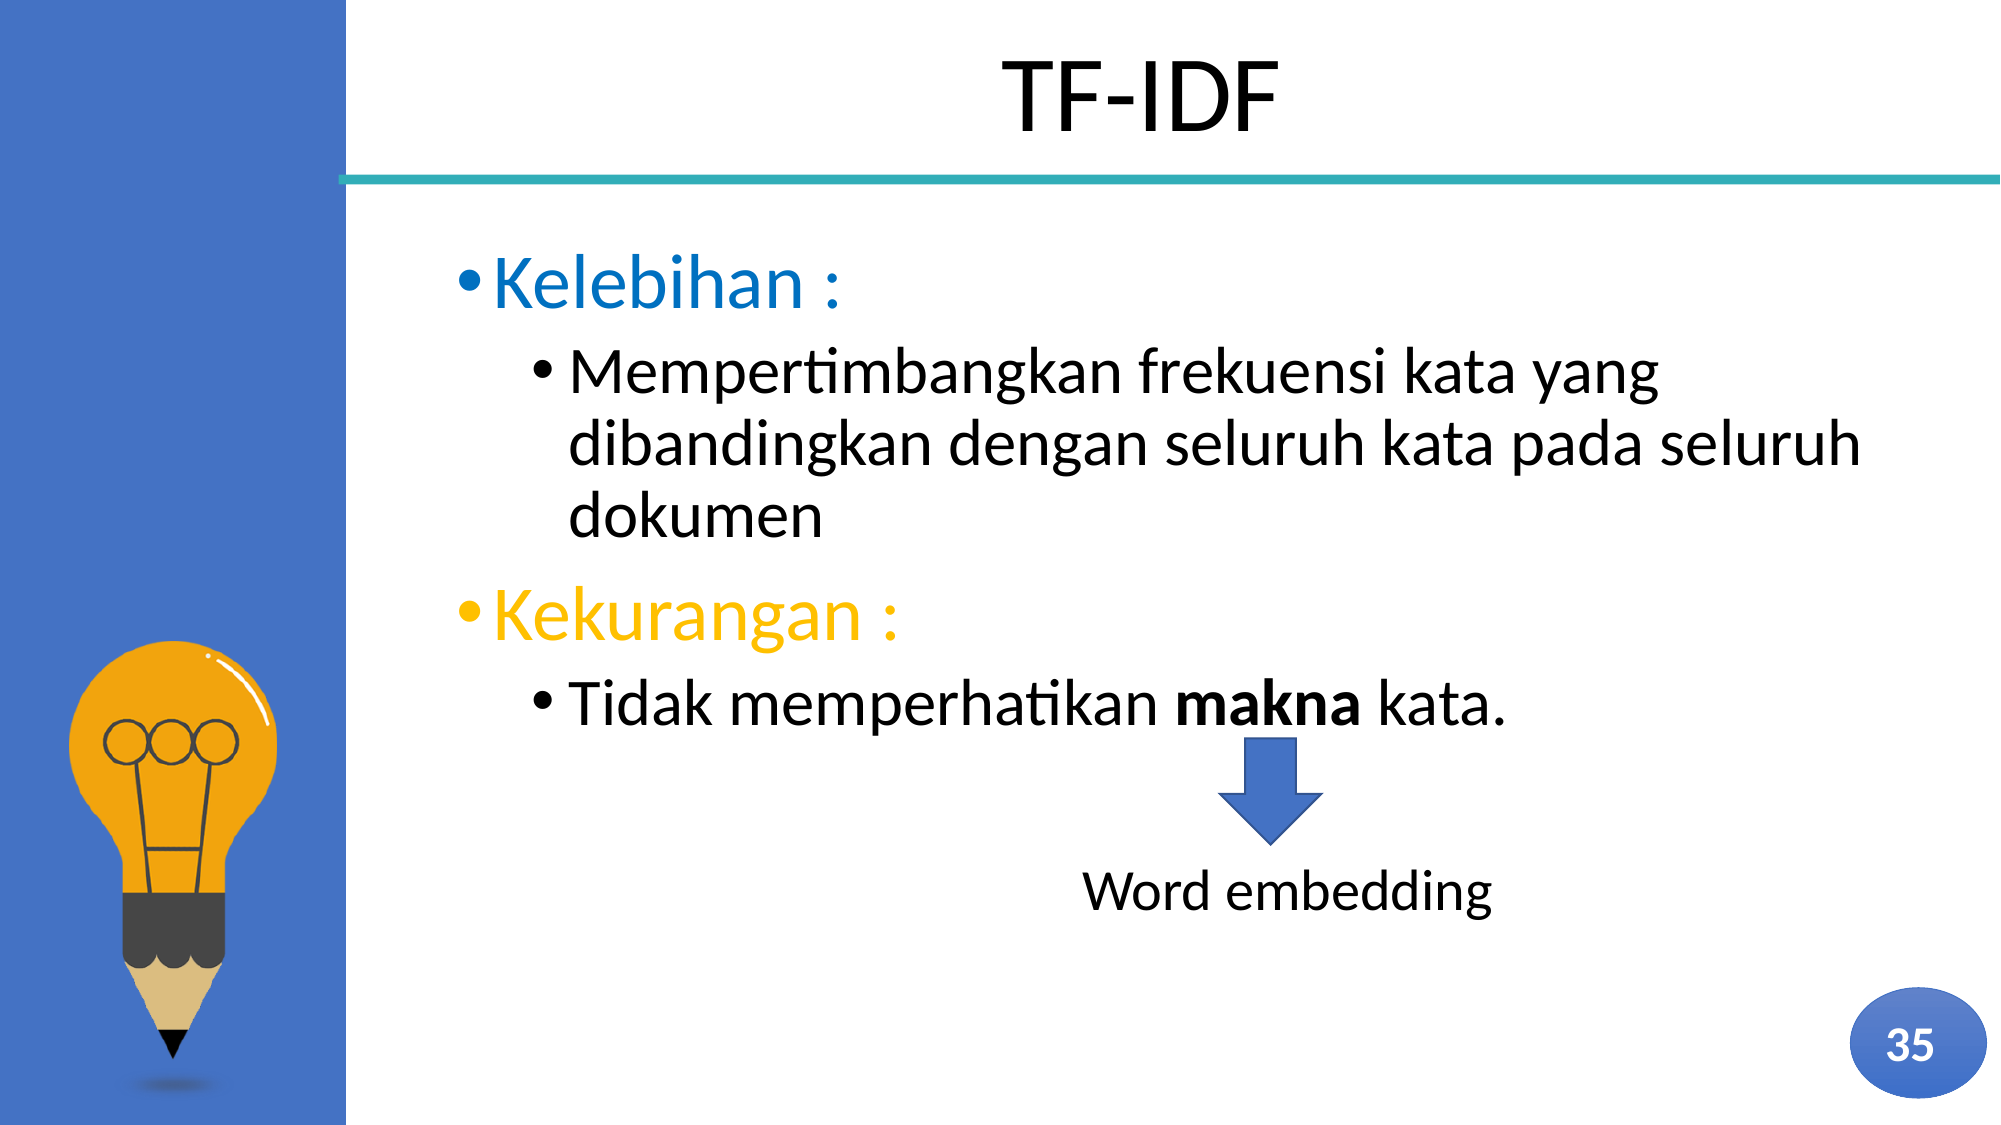

TF-IDF

Kelebihan :
Mempertimbangkan frekuensi kata yang dibandingkan dengan seluruh kata pada seluruh dokumen
Kekurangan :
Tidak memperhatikan makna kata.

Word embedding
35